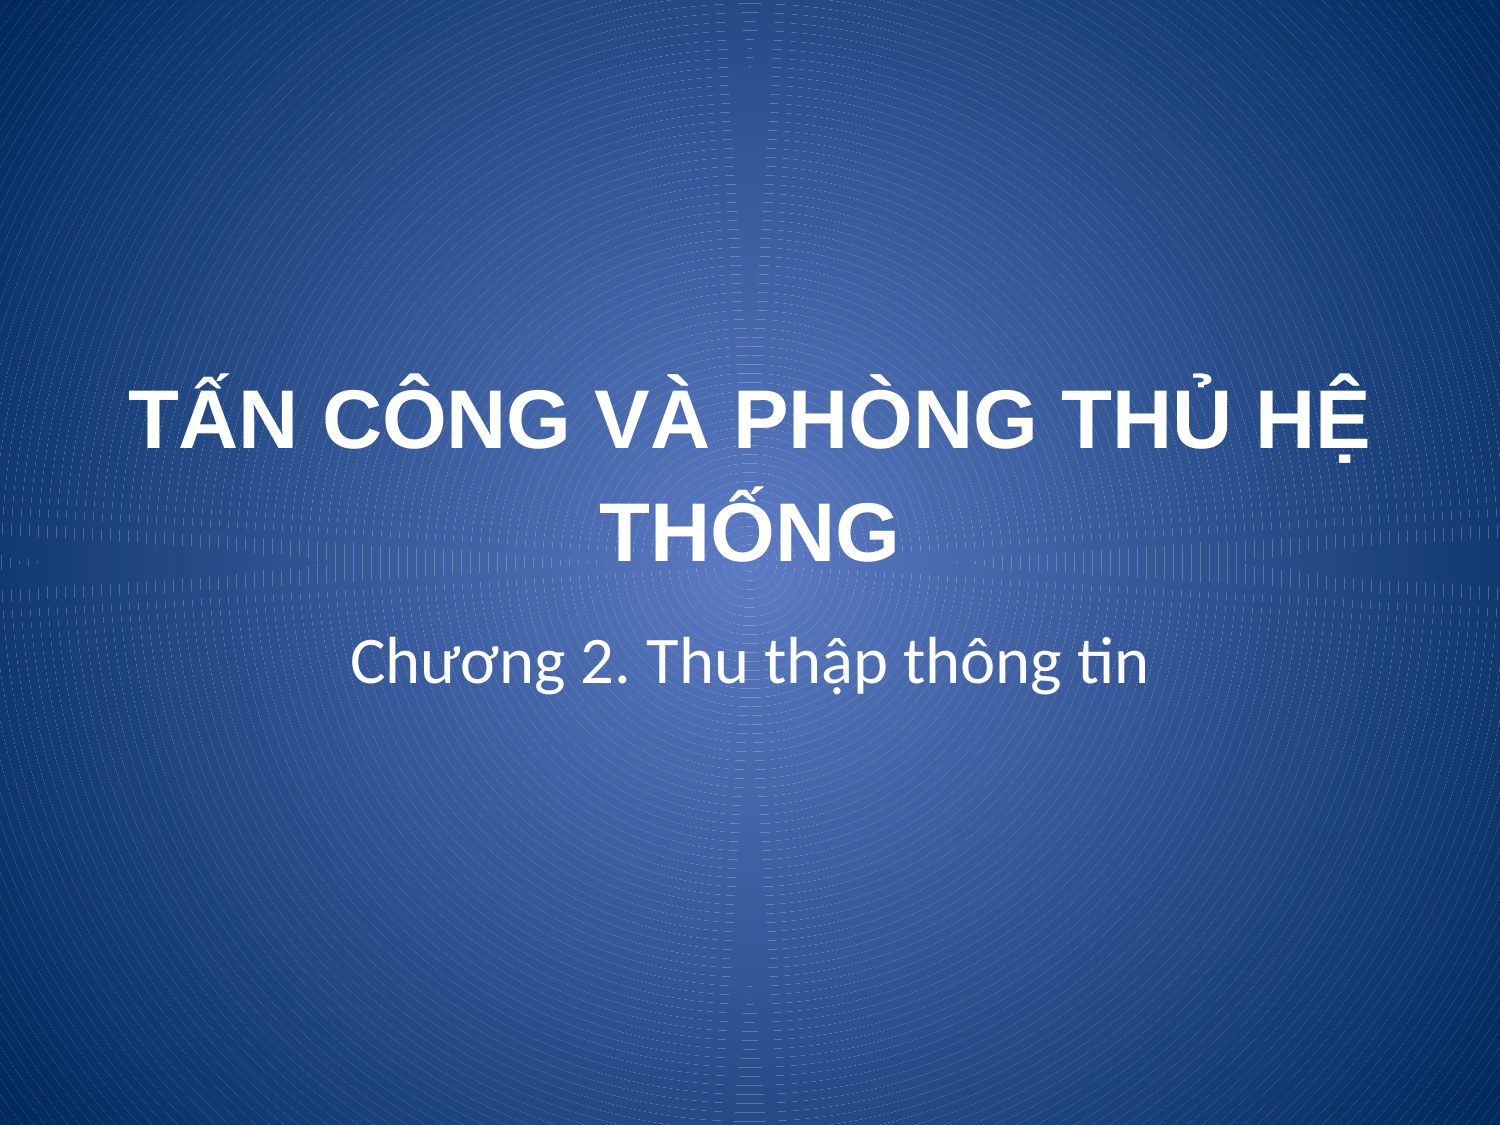

# TẤN CÔNG VÀ PHÒNG THỦ HỆ THỐNG
Chương 2. Thu thập thông tin